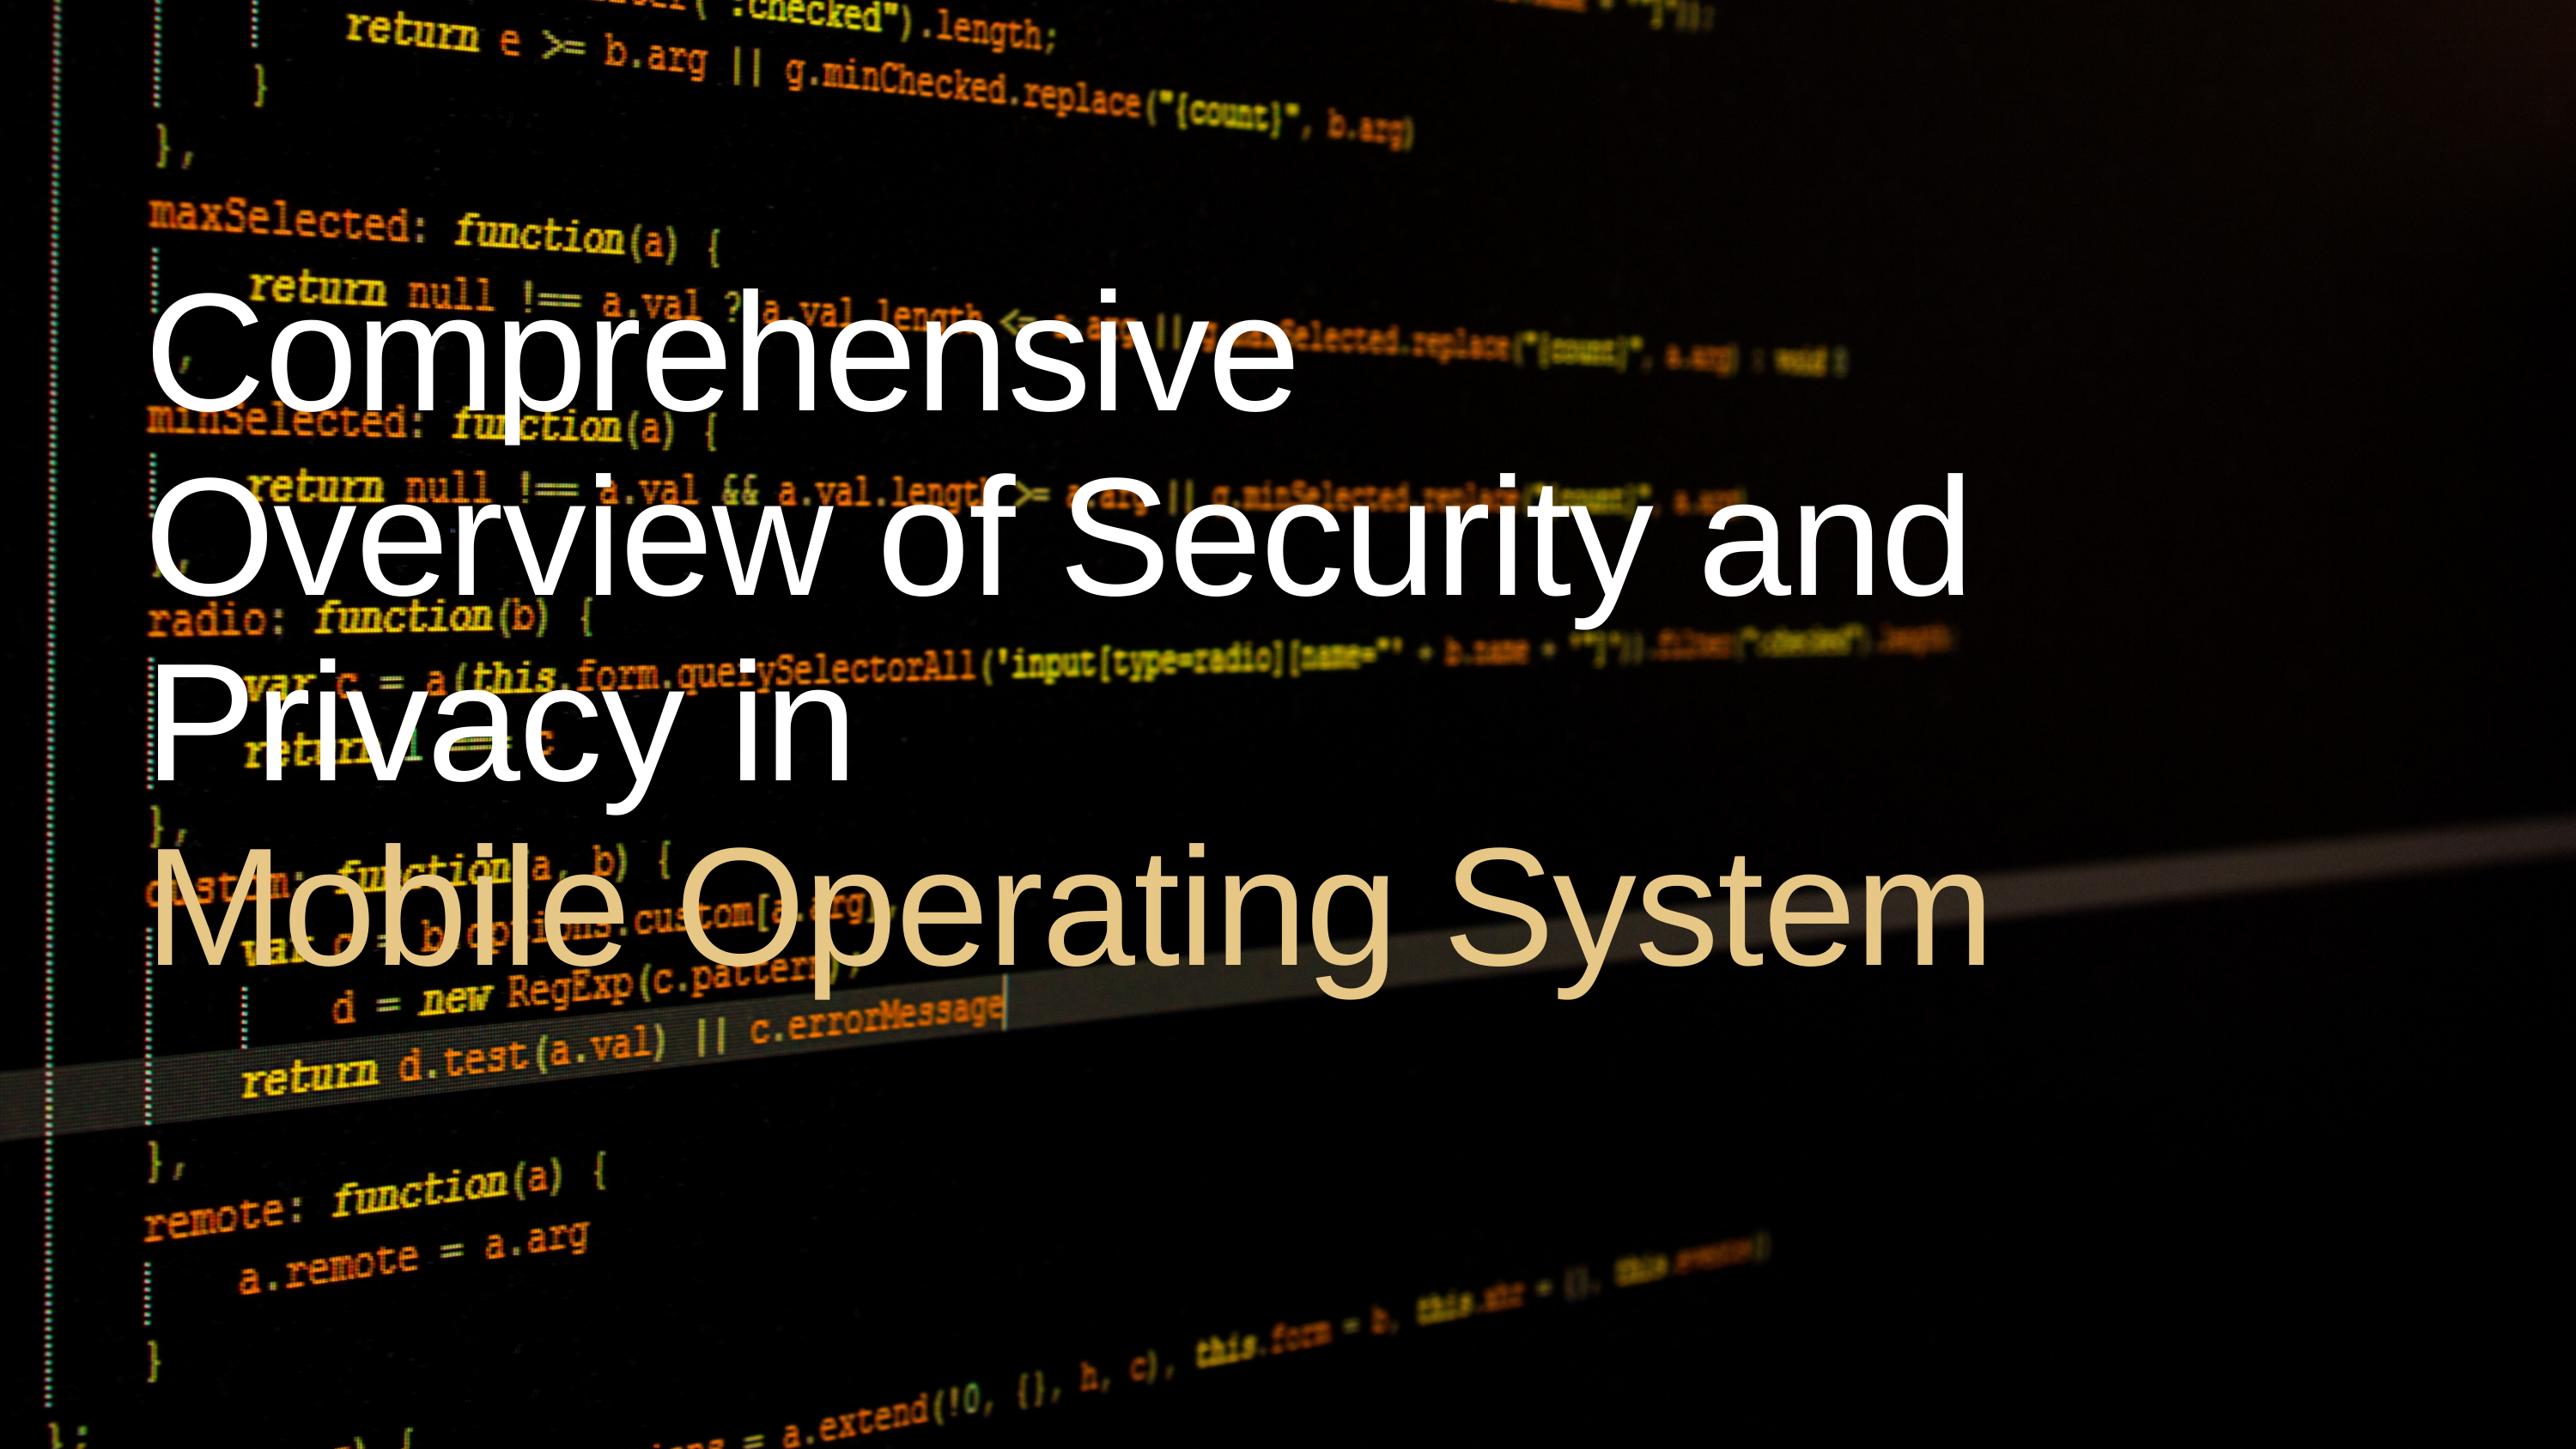

Comprehensive Overview of Security and Privacy in
Mobile Operating System